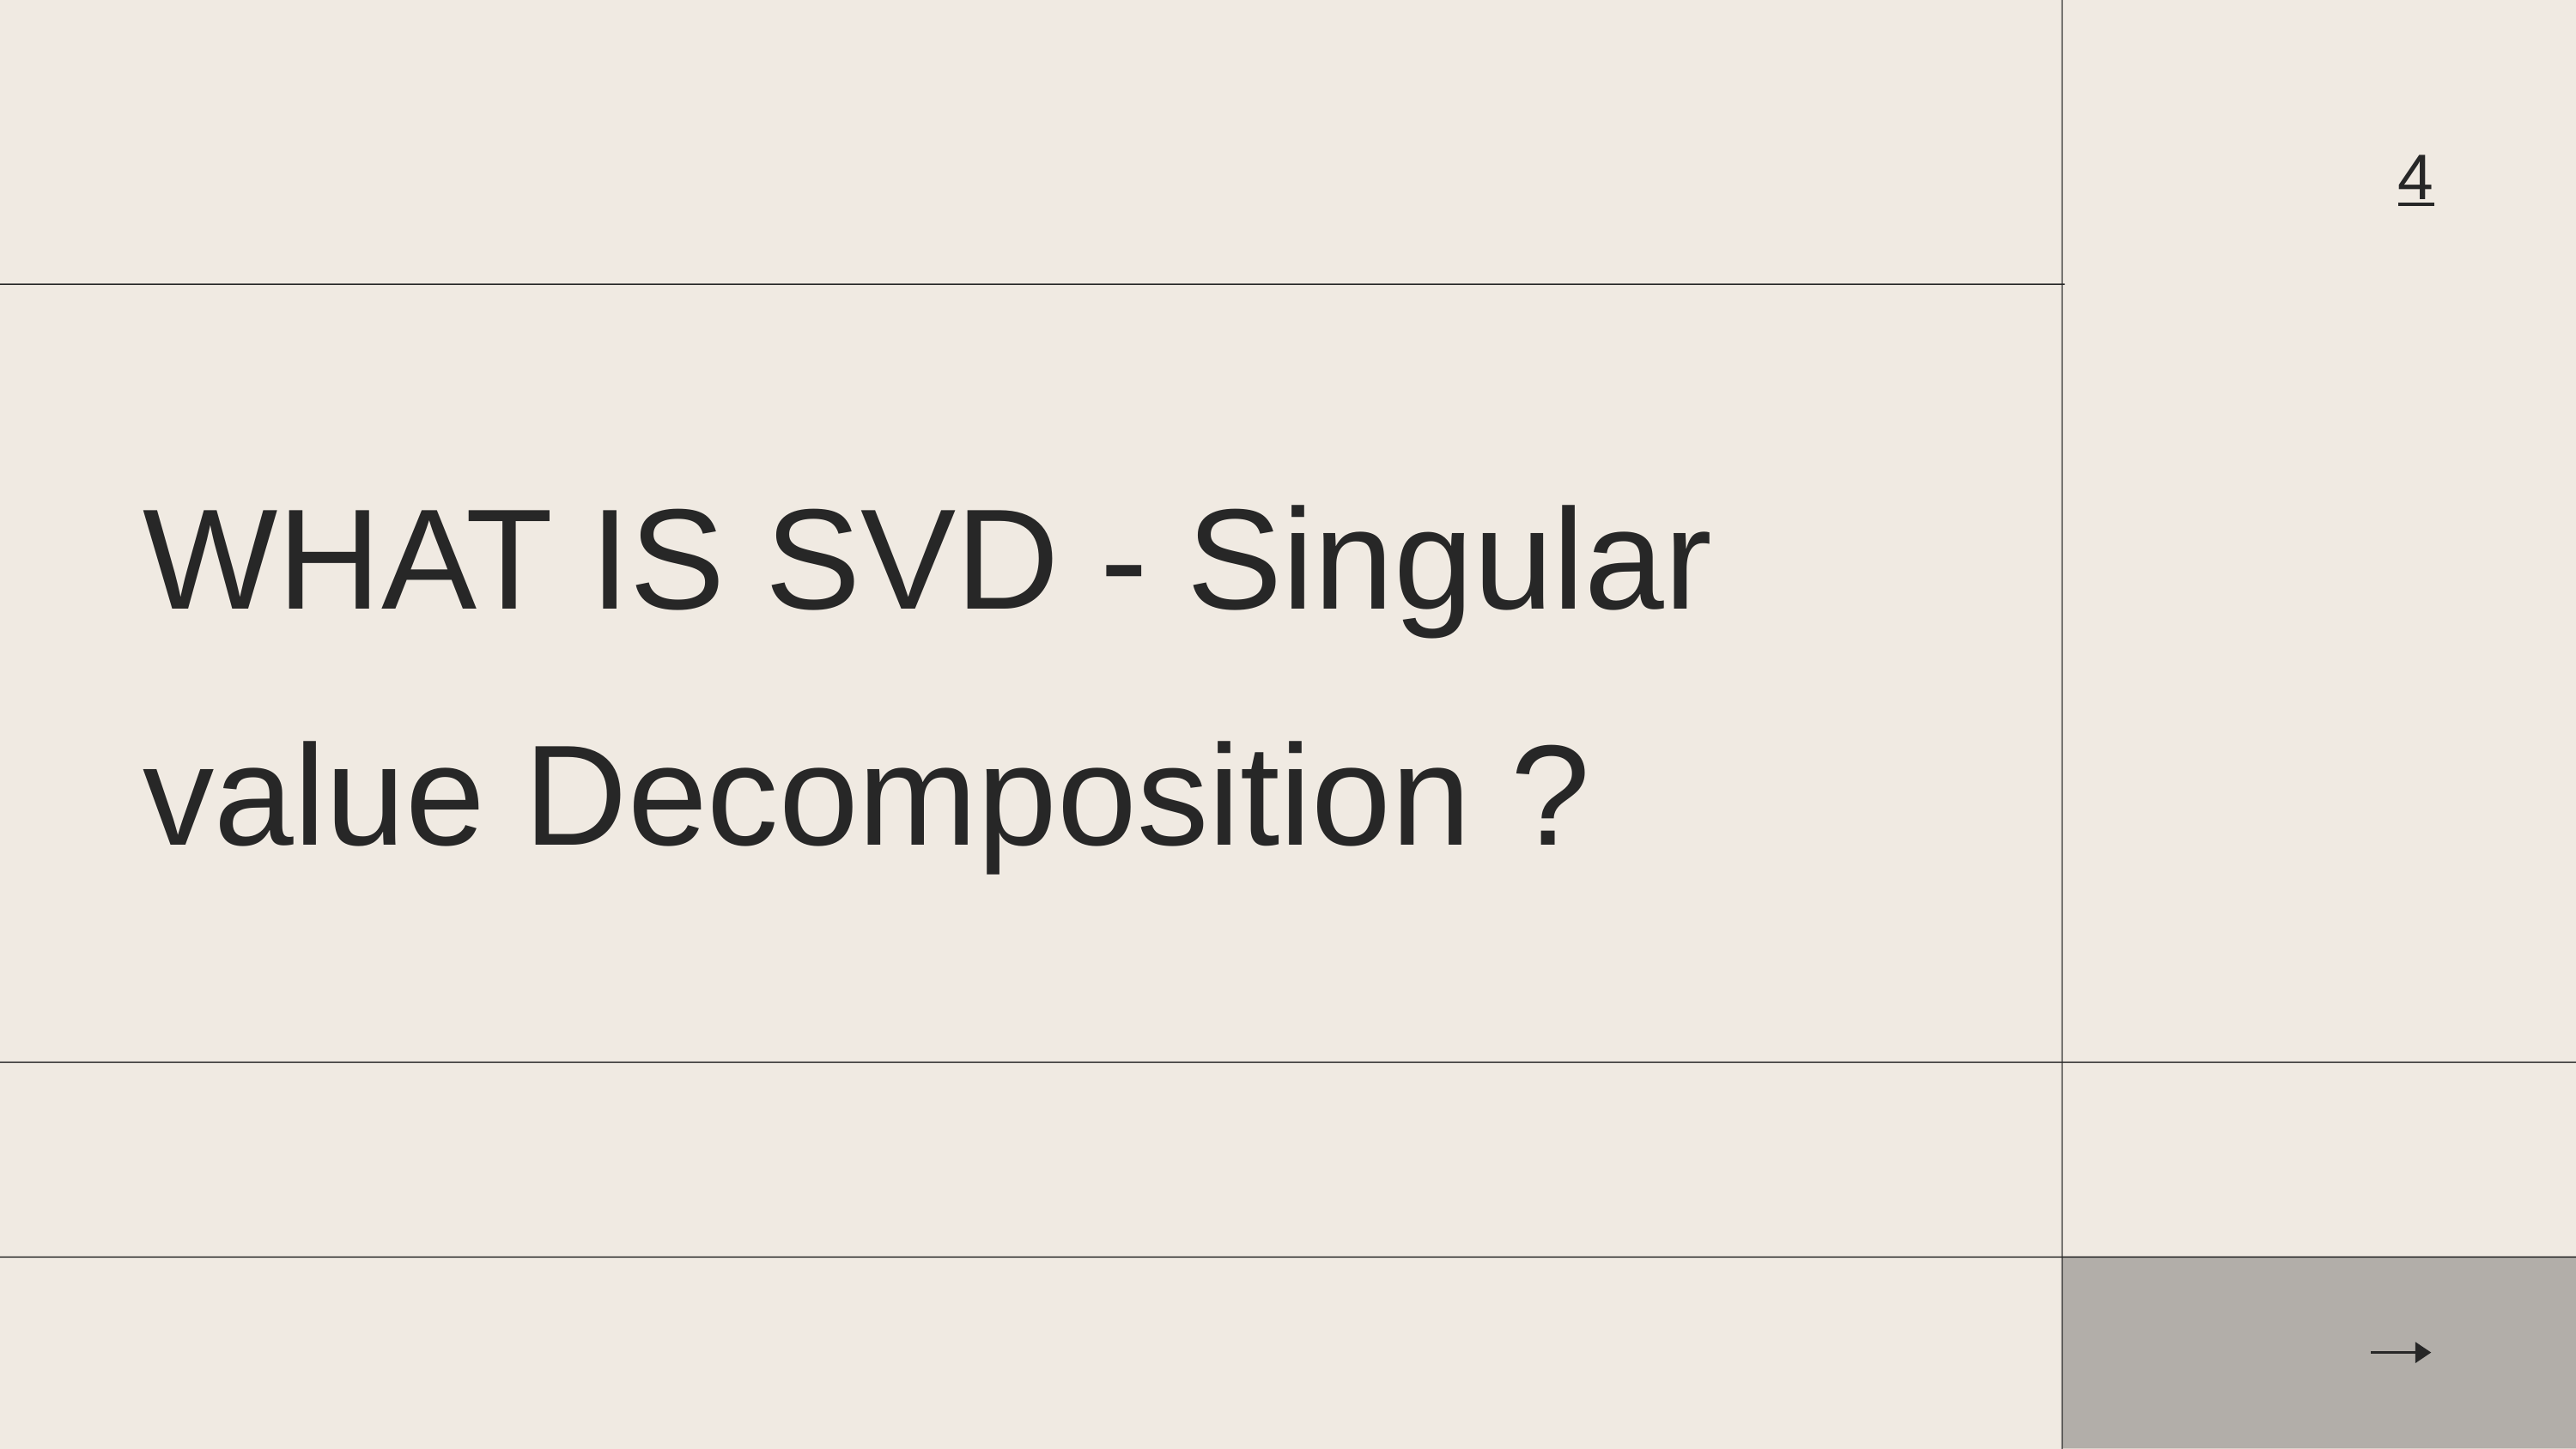

4

WHAT IS SVD - Singular value Decomposition ?